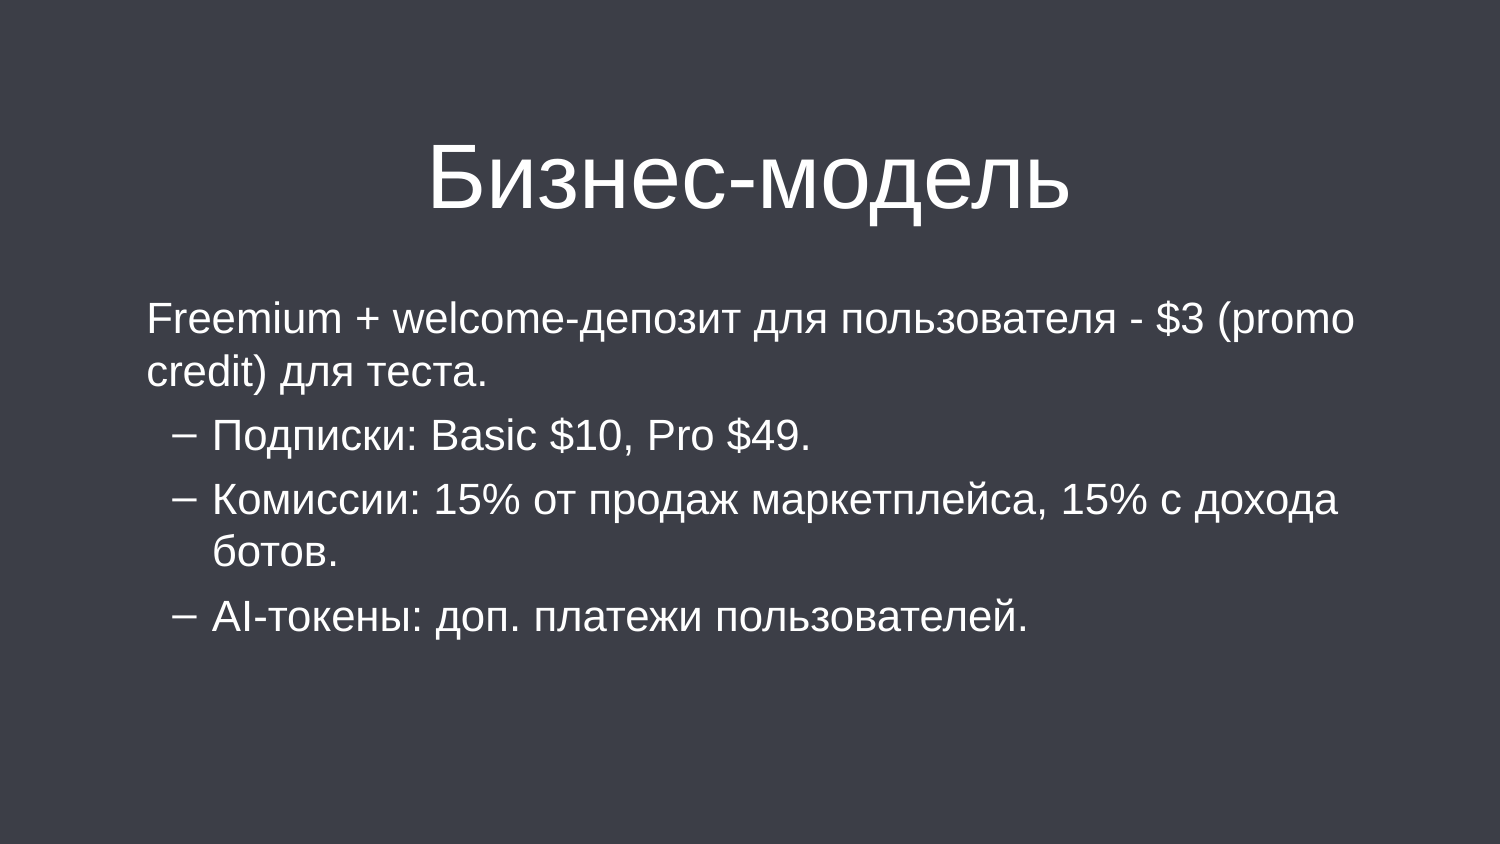

# Бизнес-модель
Freemium + welcome-депозит для пользователя - $3 (promo credit) для теста.
Подписки: Basic $10, Pro $49.
Комиссии: 15% от продаж маркетплейса, 15% с дохода ботов.
AI-токены: доп. платежи пользователей.